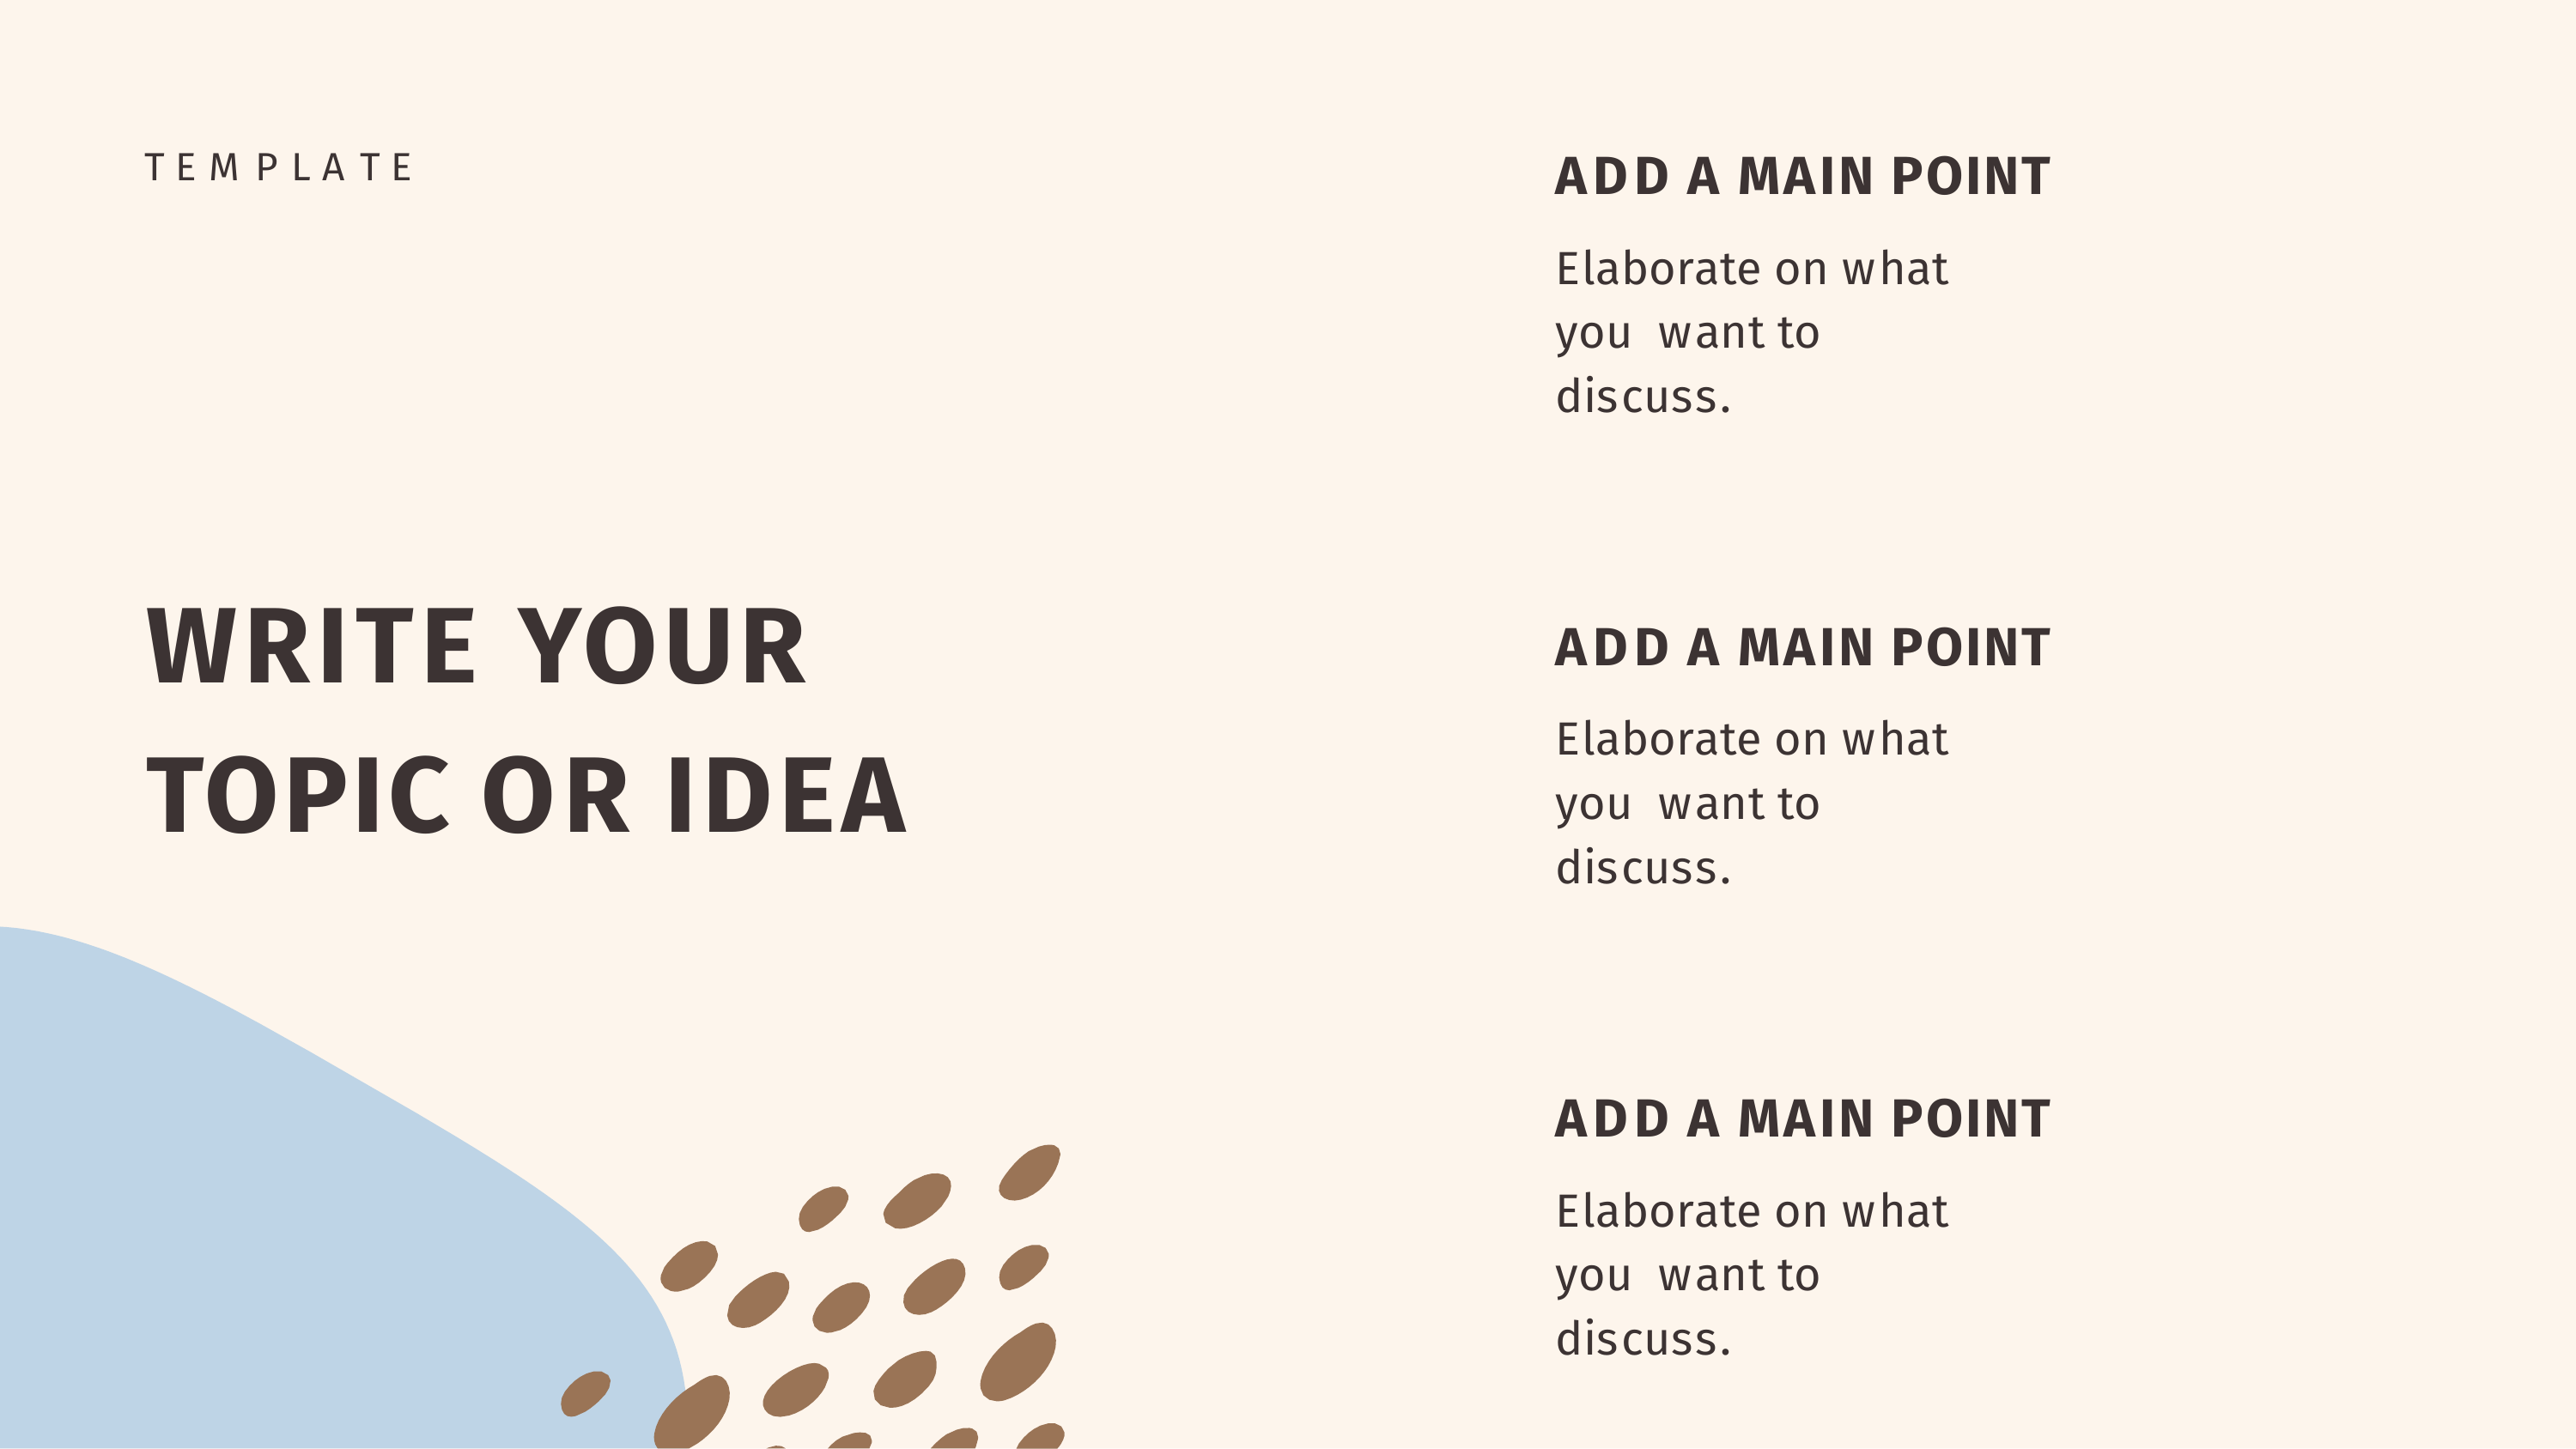

# ADD A MAIN POINT
Elaborate on what you  want to discuss.
T E M P L A T E
WRITE YOUR  TOPIC OR IDEA
ADD A MAIN POINT
Elaborate on what you  want to discuss.

ADD A MAIN POINT
Elaborate on what you  want to discuss.